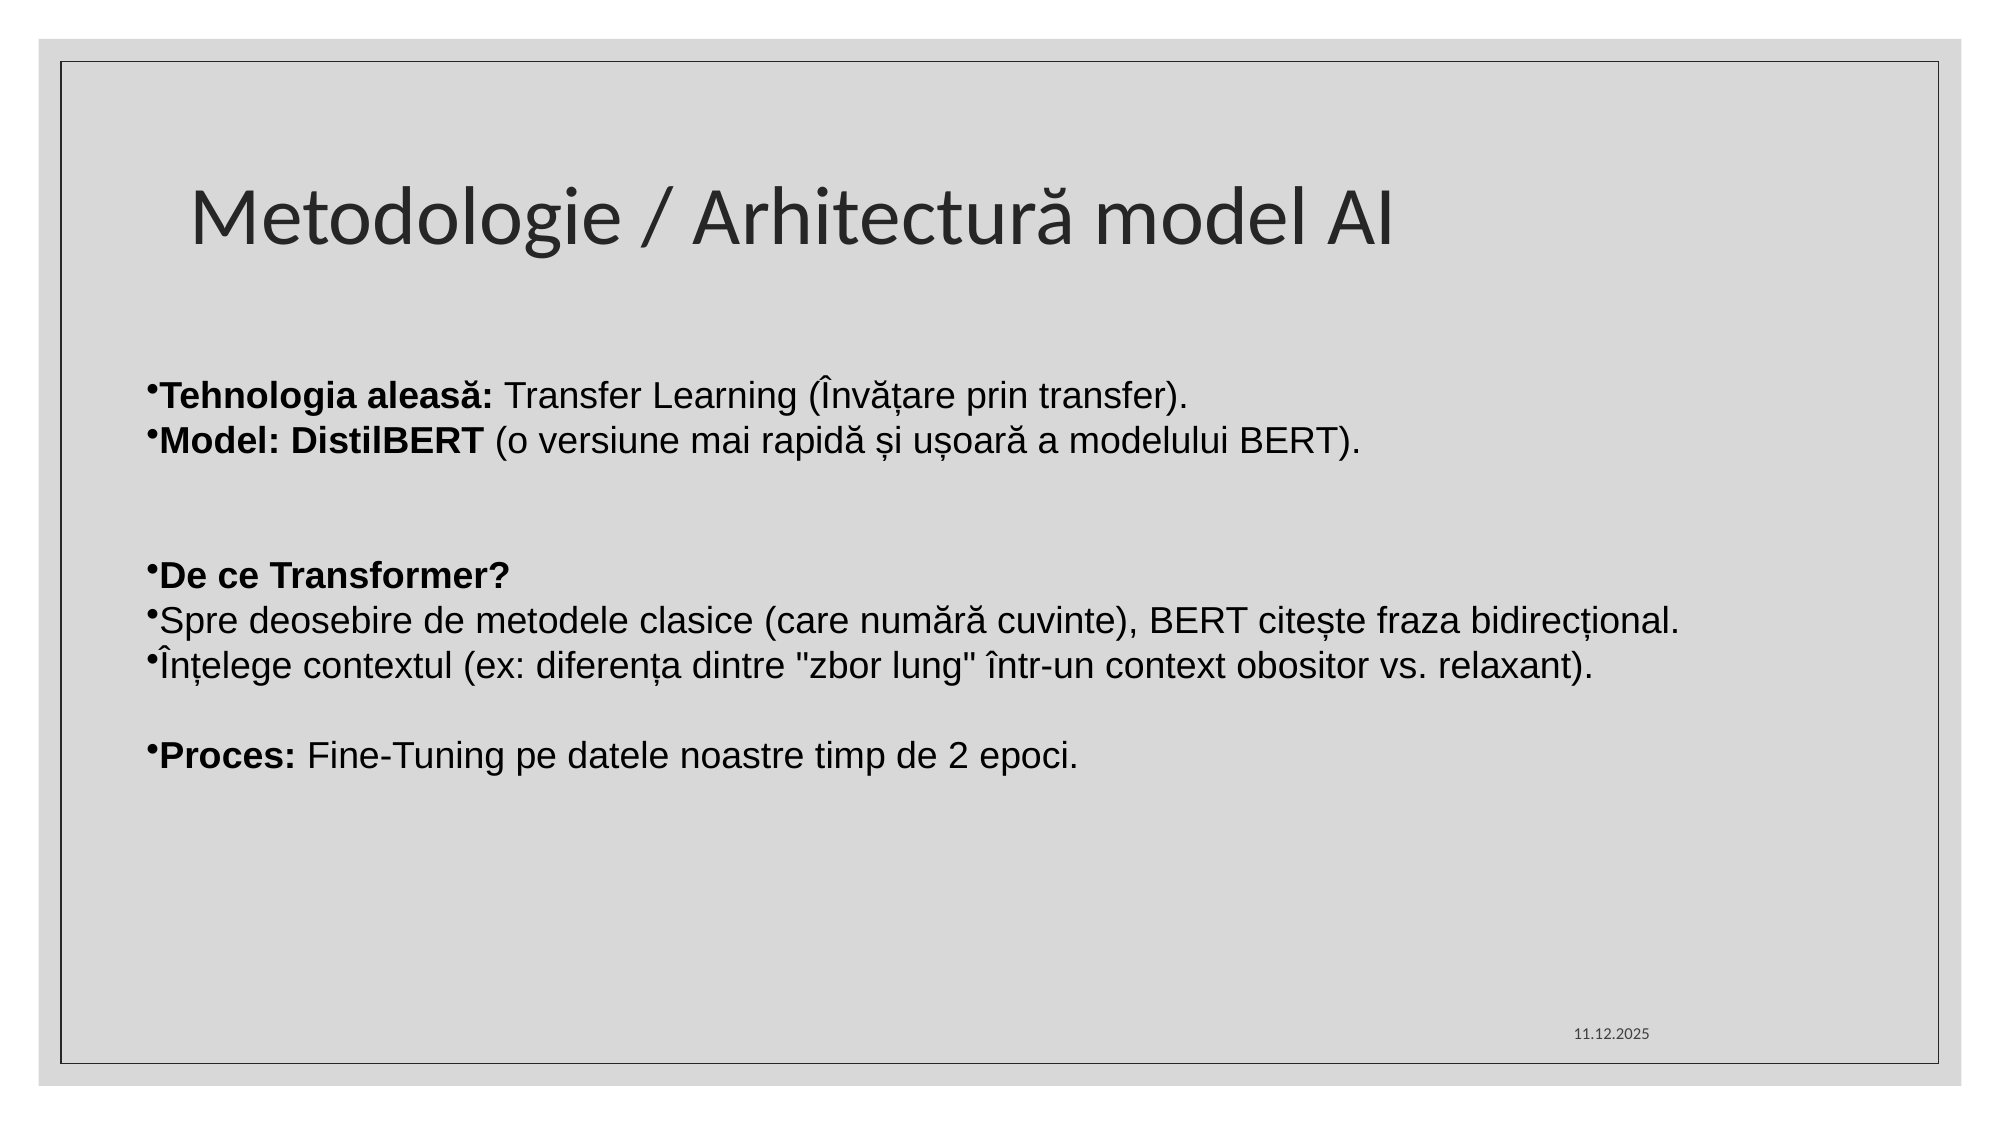

# Metodologie / Arhitectură model AI
Tehnologia aleasă: Transfer Learning (Învățare prin transfer).
Model: DistilBERT (o versiune mai rapidă și ușoară a modelului BERT).

De ce Transformer?
Spre deosebire de metodele clasice (care numără cuvinte), BERT citește fraza bidirecțional.
Înțelege contextul (ex: diferența dintre "zbor lung" într-un context obositor vs. relaxant).

Proces: Fine-Tuning pe datele noastre timp de 2 epoci.
11.12.2025